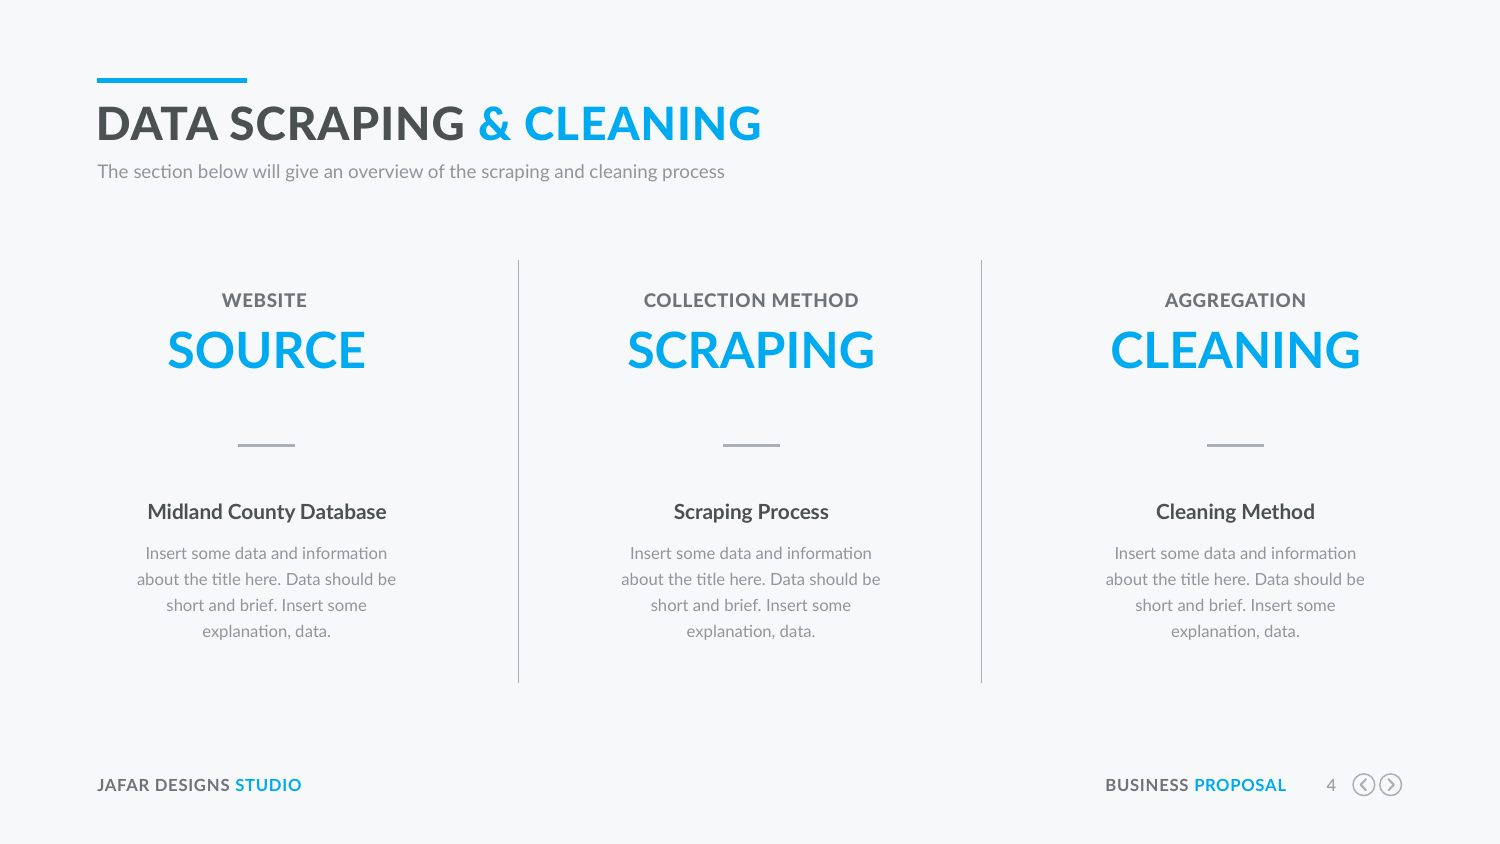

Data scraping & Cleaning
The section below will give an overview of the scraping and cleaning process
Website
source
Midland County Database
Insert some data and information about the title here. Data should be short and brief. Insert some explanation, data.
Collection method
scraping
Scraping Process
Insert some data and information about the title here. Data should be short and brief. Insert some explanation, data.
aggregation
cleaning
Cleaning Method
Insert some data and information about the title here. Data should be short and brief. Insert some explanation, data.